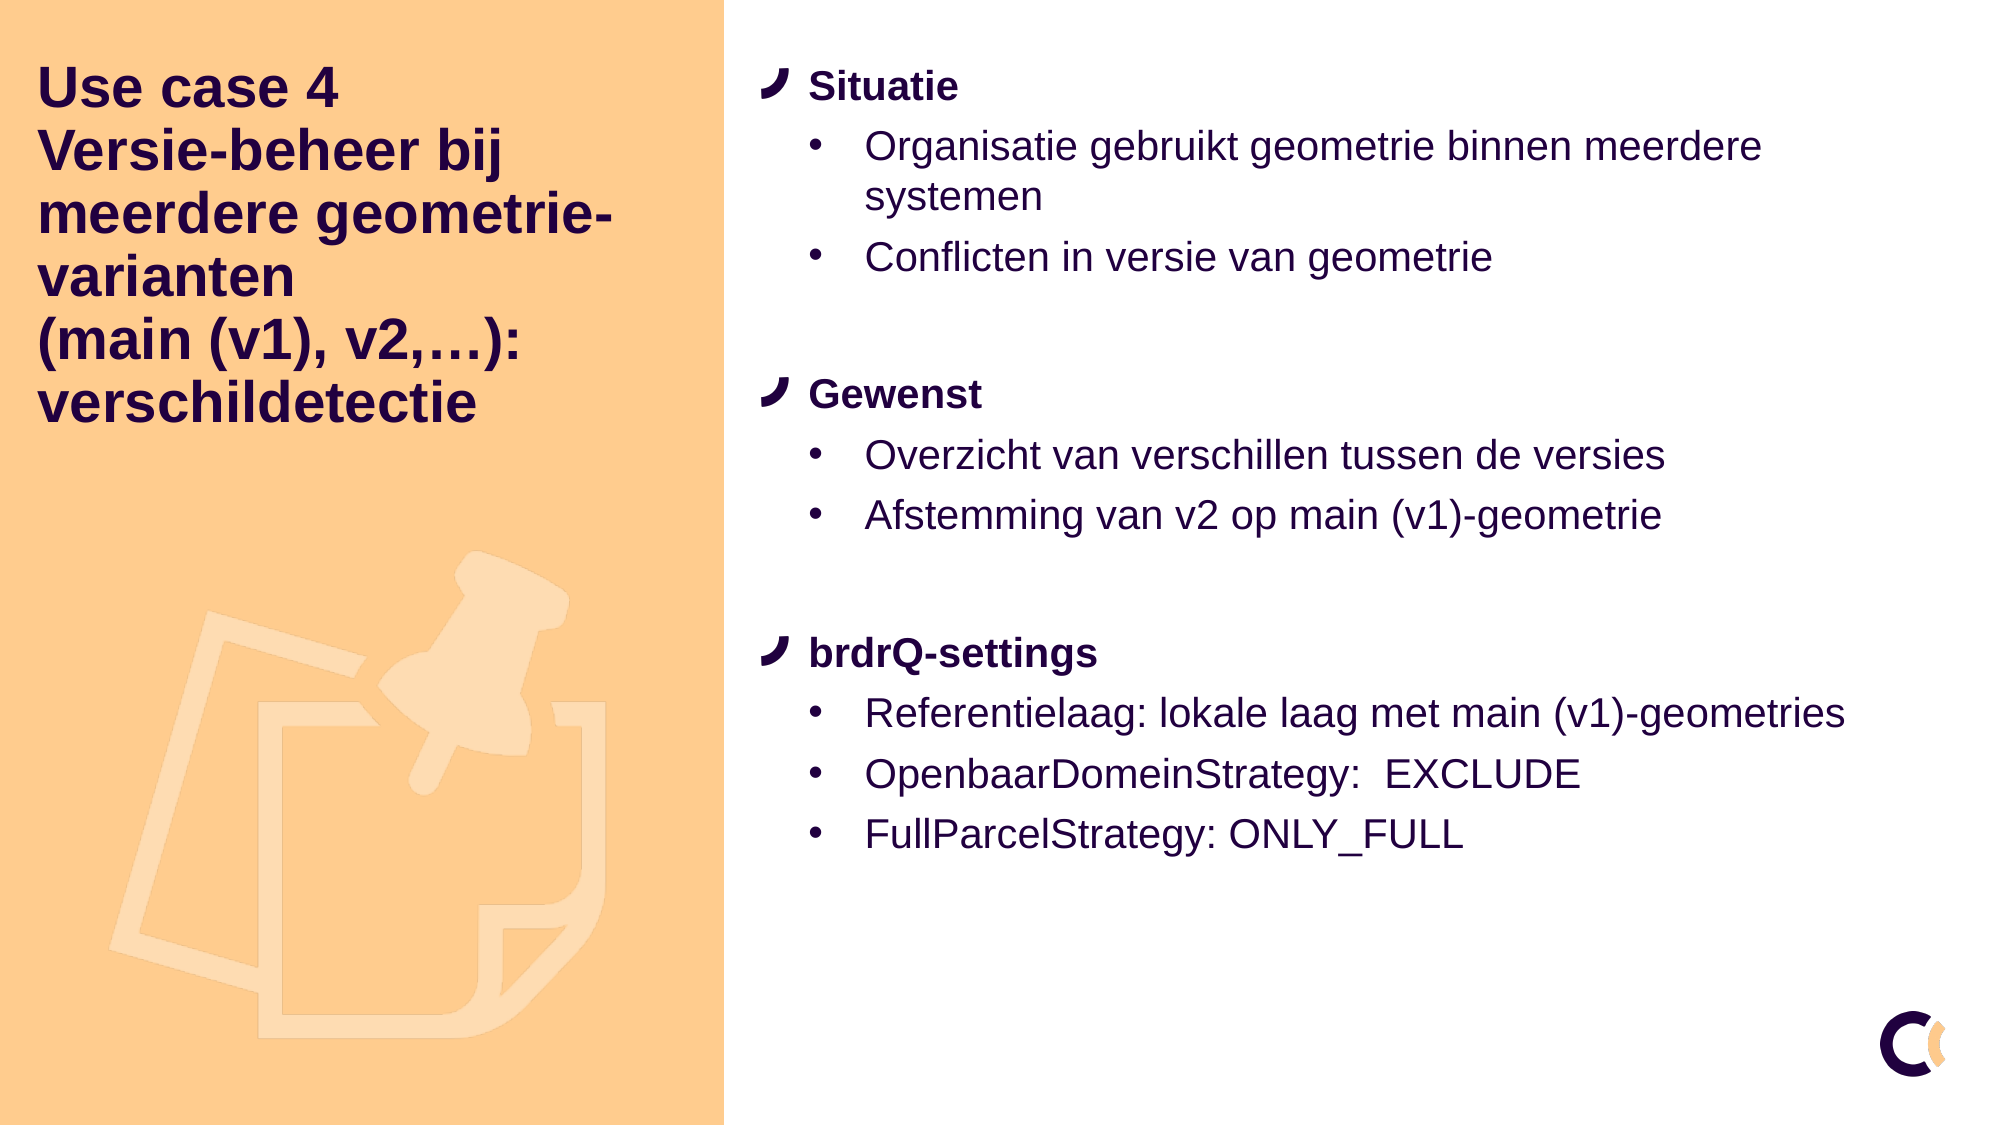

# Use case 4 Versie-beheer bij meerdere geometrie-varianten (main (v1), v2,…): verschildetectie
Situatie
Organisatie gebruikt geometrie binnen meerdere systemen
Conflicten in versie van geometrie
Gewenst
Overzicht van verschillen tussen de versies
Afstemming van v2 op main (v1)-geometrie
brdrQ-settings
Referentielaag: lokale laag met main (v1)-geometries
OpenbaarDomeinStrategy:  EXCLUDE
FullParcelStrategy: ONLY_FULL